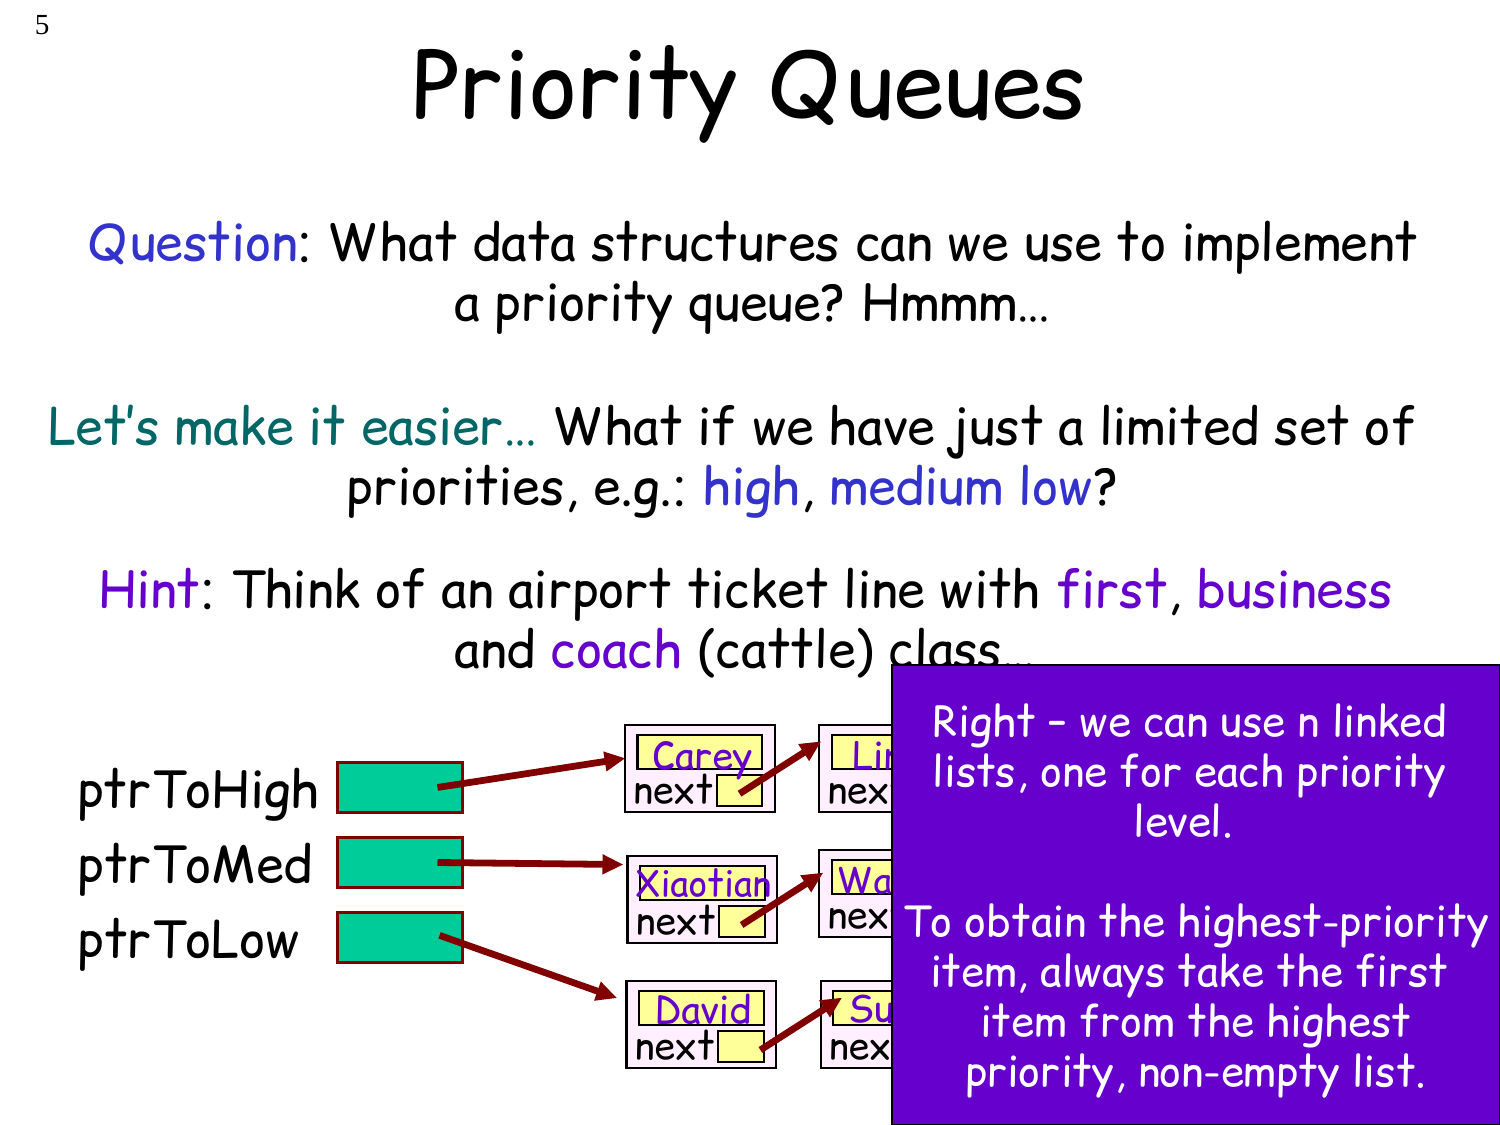

# Priority Queues
5
Question: What data structures can we use to implement a priority queue? Hmmm…
Let’s make it easier… What if we have just a limited set of priorities, e.g.: high, medium low?
Hint: Think of an airport ticket line with first, business and coach (cattle) class…
Right – we can use n linked
lists, one for each priority
level.
To obtain the highest-priority
item, always take the first
item from the highest
priority, non-empty list.

next

Carey

next

Linda

next

Emily

ptrToHigh

ptrToMed

ptrToLow

next

Wahid
Xiaotian

next

Susan
David
Wade

next

next

next